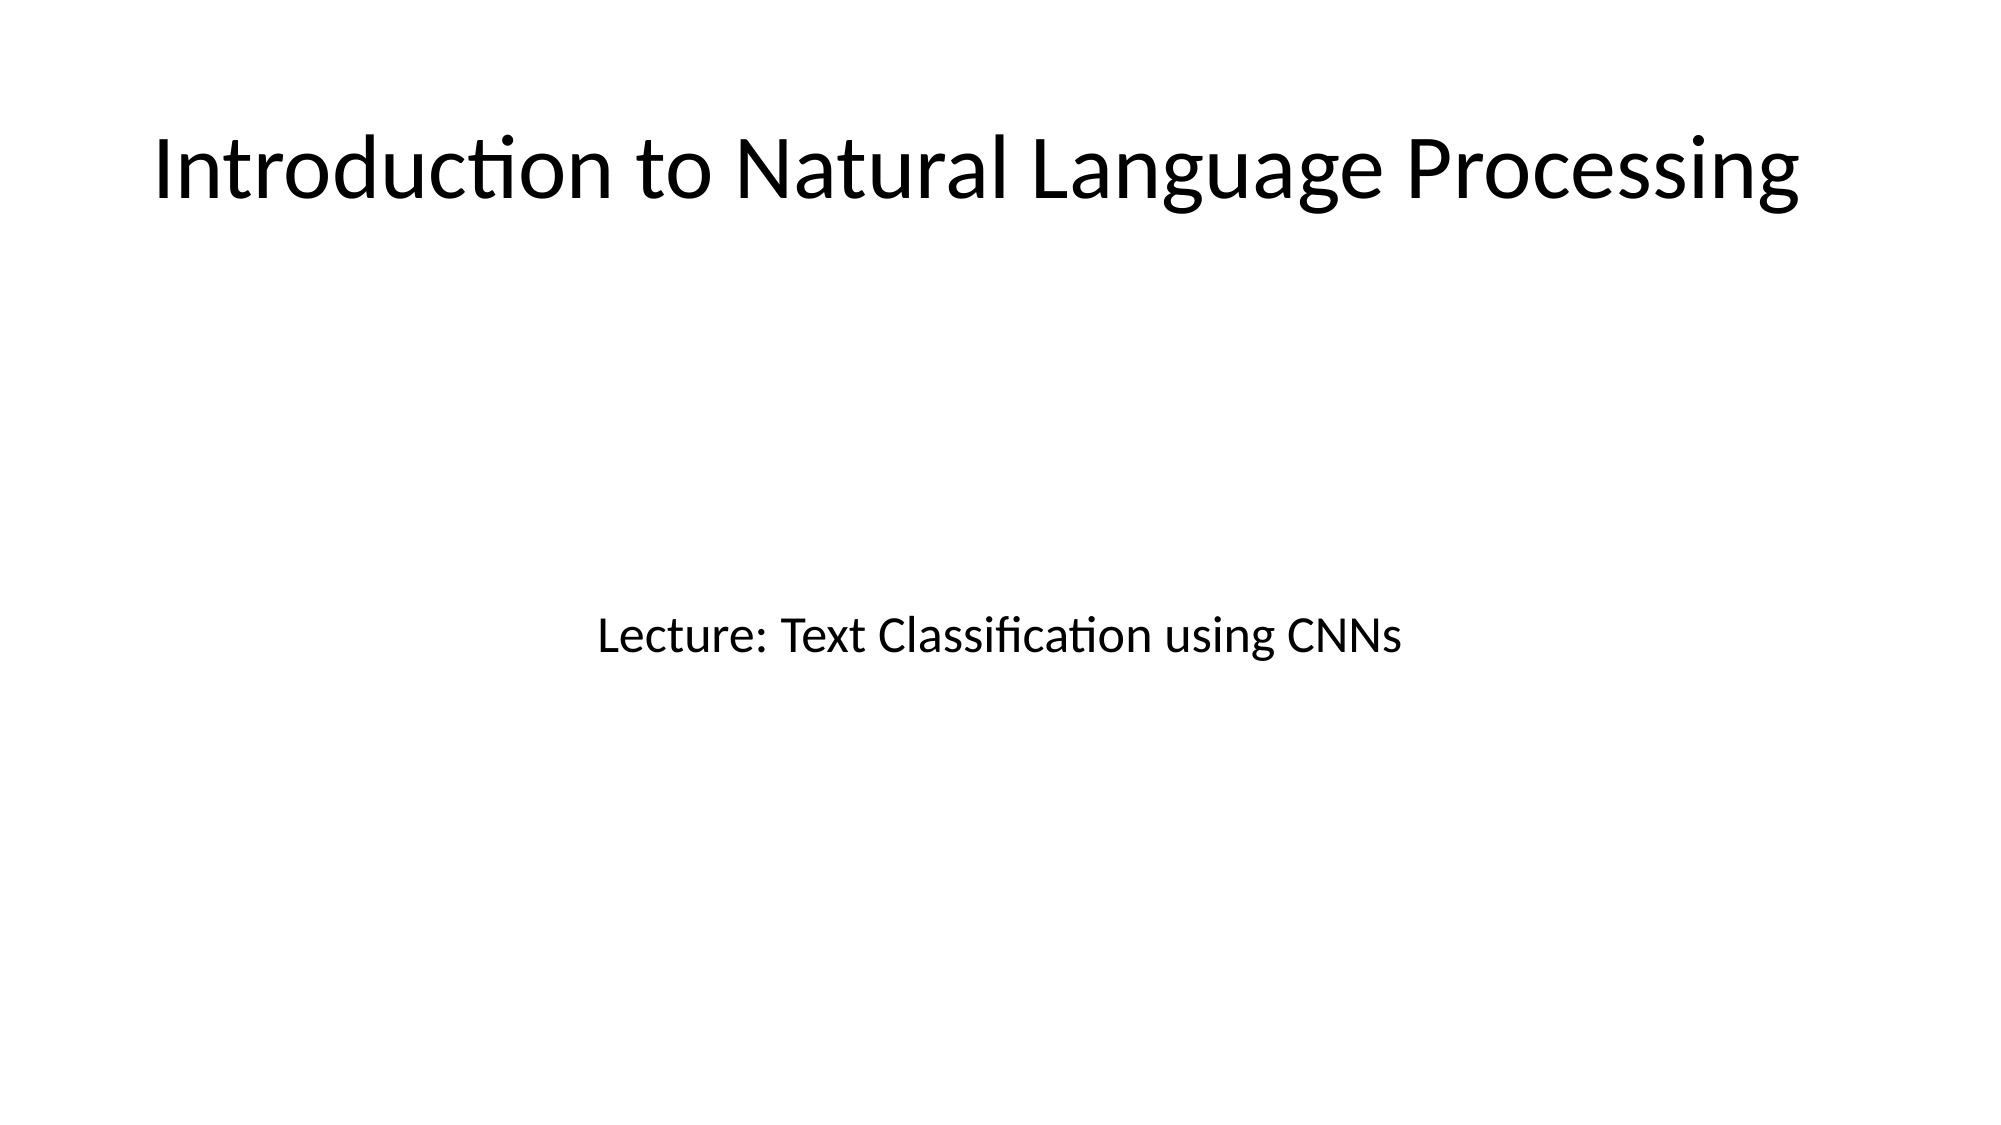

# Introduction to Natural Language Processing

Lecture: Text Classification using CNNs